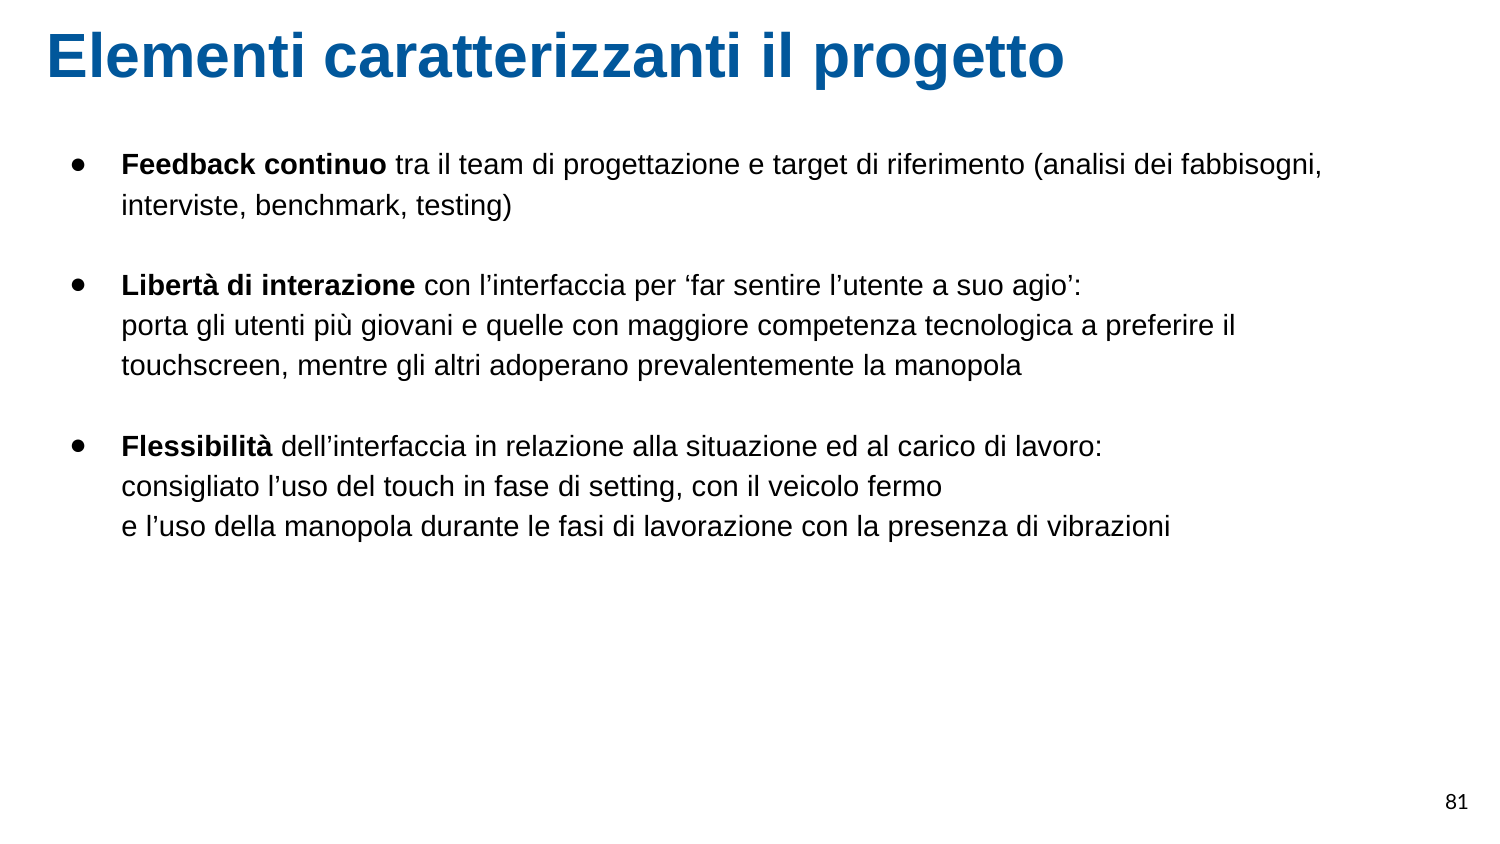

# Elementi caratterizzanti il progetto

Feedback continuo tra il team di progettazione e target di riferimento (analisi dei fabbisogni, interviste, benchmark, testing)

Libertà di interazione con l’interfaccia per ‘far sentire l’utente a suo agio’:
porta gli utenti più giovani e quelle con maggiore competenza tecnologica a preferire il touchscreen, mentre gli altri adoperano prevalentemente la manopola

Flessibilità dell’interfaccia in relazione alla situazione ed al carico di lavoro:
consigliato l’uso del touch in fase di setting, con il veicolo fermo
e l’uso della manopola durante le fasi di lavorazione con la presenza di vibrazioni
81